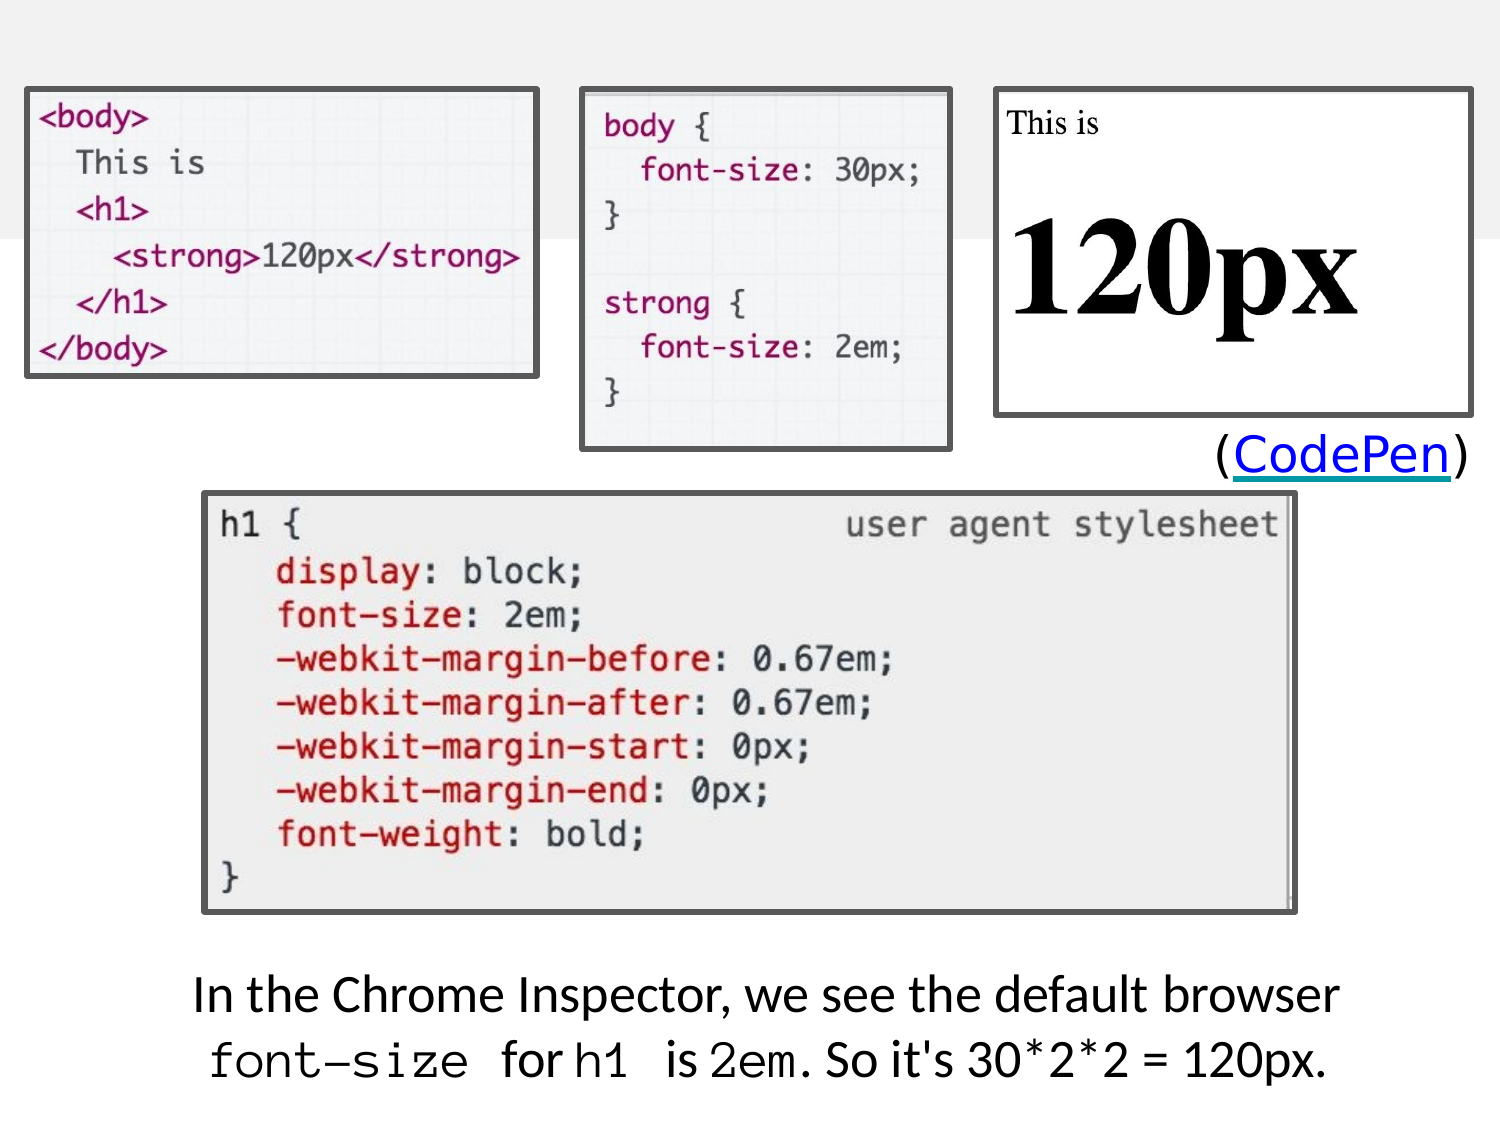

# (CodePen)

In the Chrome Inspector, we see the default browser
font-size for h1 is 2em. So it's 30*2*2 = 120px.